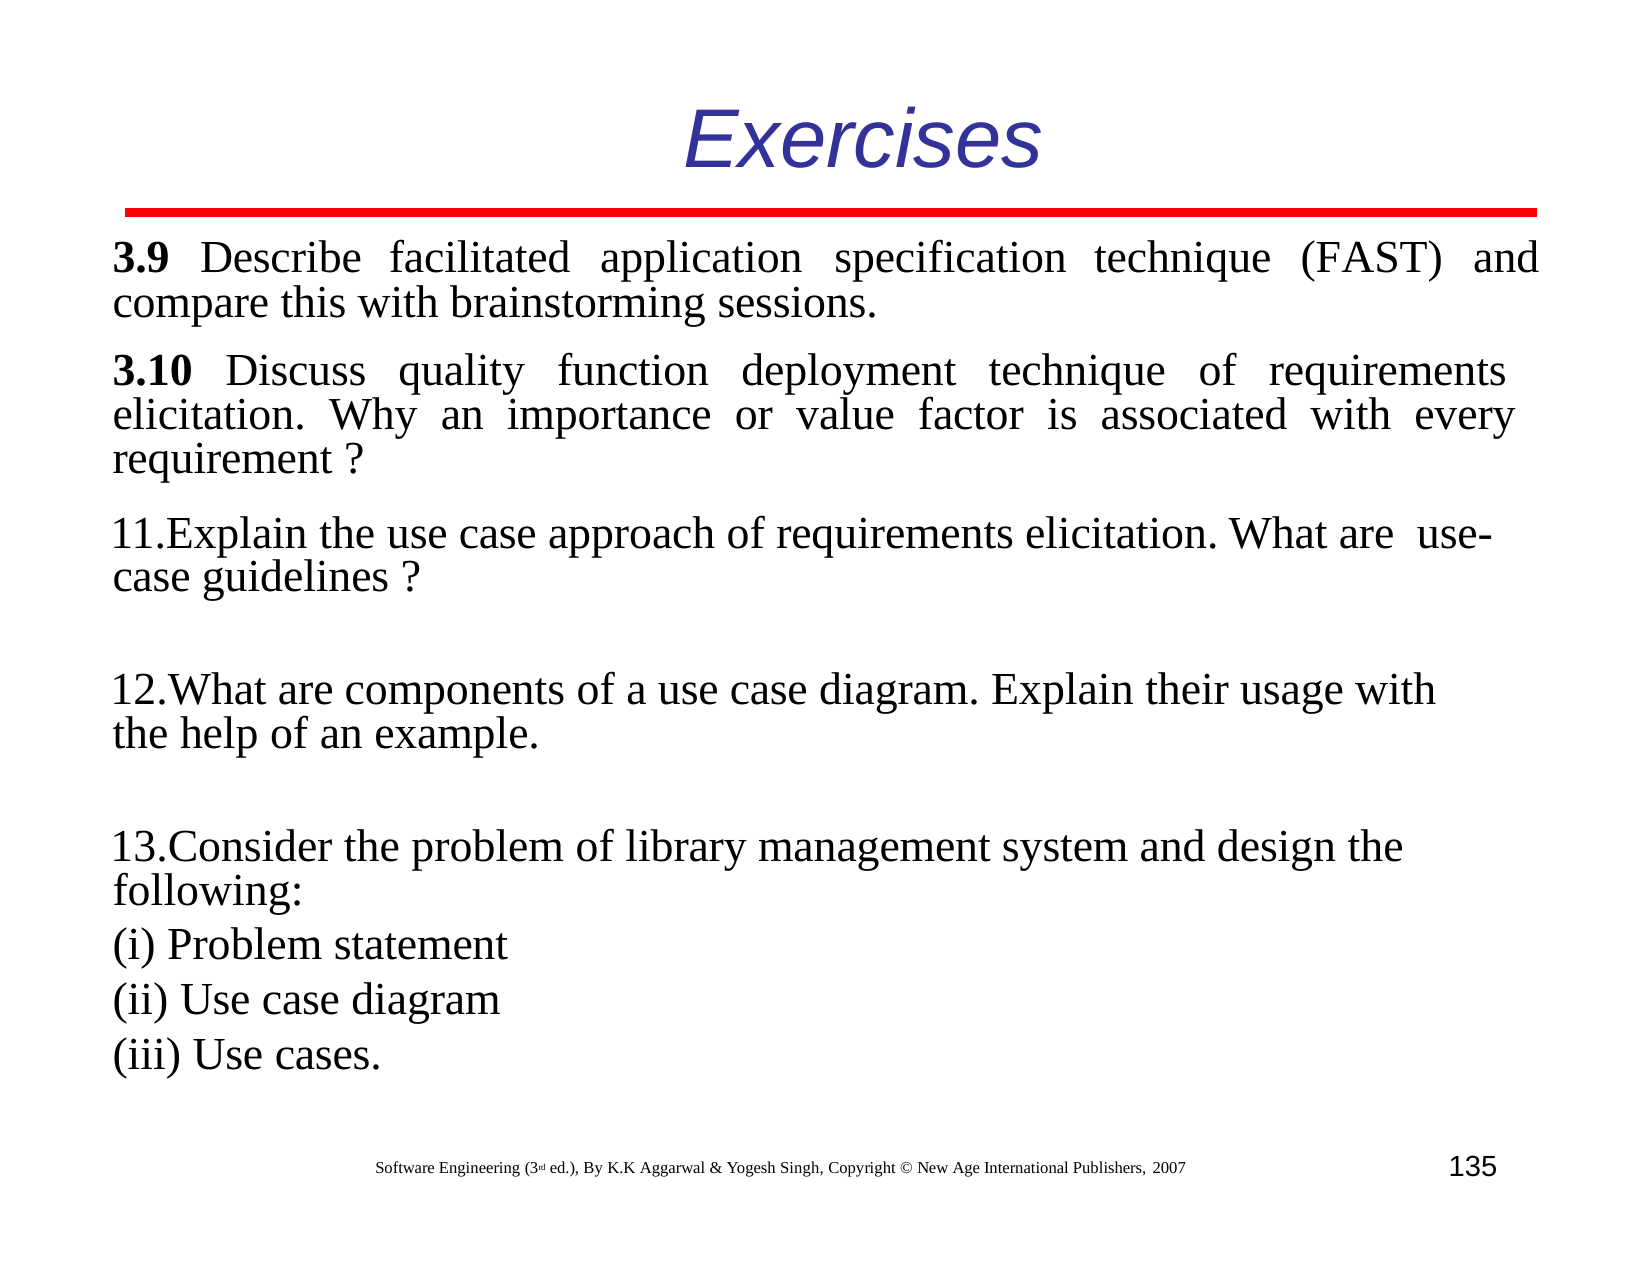

# Exercises

3.9	Describe
facilitated
application	specification
technique
(FAST)	and
compare this with brainstorming sessions.
3.10 Discuss quality function deployment technique of requirements  elicitation. Why an importance or value factor is associated with every  requirement ?
Explain the use case approach of requirements elicitation. What are  use-case guidelines ?

What are components of a use case diagram. Explain their usage with  the help of an example.

Consider the problem of library management system and design the  following:
Problem statement
Use case diagram
Use cases.
135
Software Engineering (3rd  ed.), By K.K Aggarwal & Yogesh Singh, Copyright © New Age International Publishers, 2007